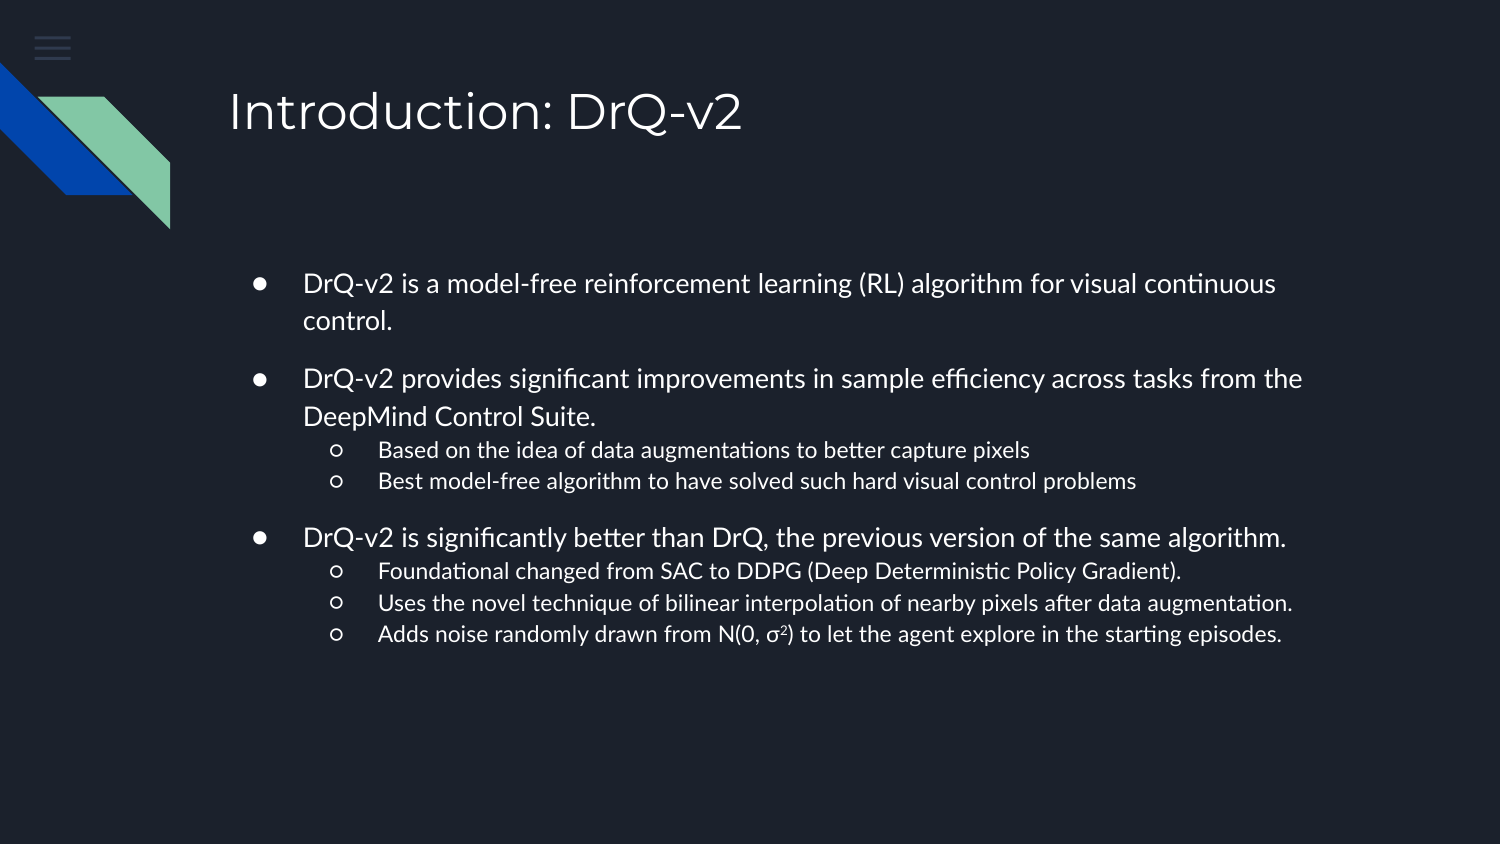

# Introduction: DrQ-v2
DrQ-v2 is a model-free reinforcement learning (RL) algorithm for visual continuous control.
DrQ-v2 provides significant improvements in sample efficiency across tasks from the DeepMind Control Suite.
Based on the idea of data augmentations to better capture pixels
Best model-free algorithm to have solved such hard visual control problems
DrQ-v2 is significantly better than DrQ, the previous version of the same algorithm.
Foundational changed from SAC to DDPG (Deep Deterministic Policy Gradient).
Uses the novel technique of bilinear interpolation of nearby pixels after data augmentation.
Adds noise randomly drawn from N(0, σ2) to let the agent explore in the starting episodes.